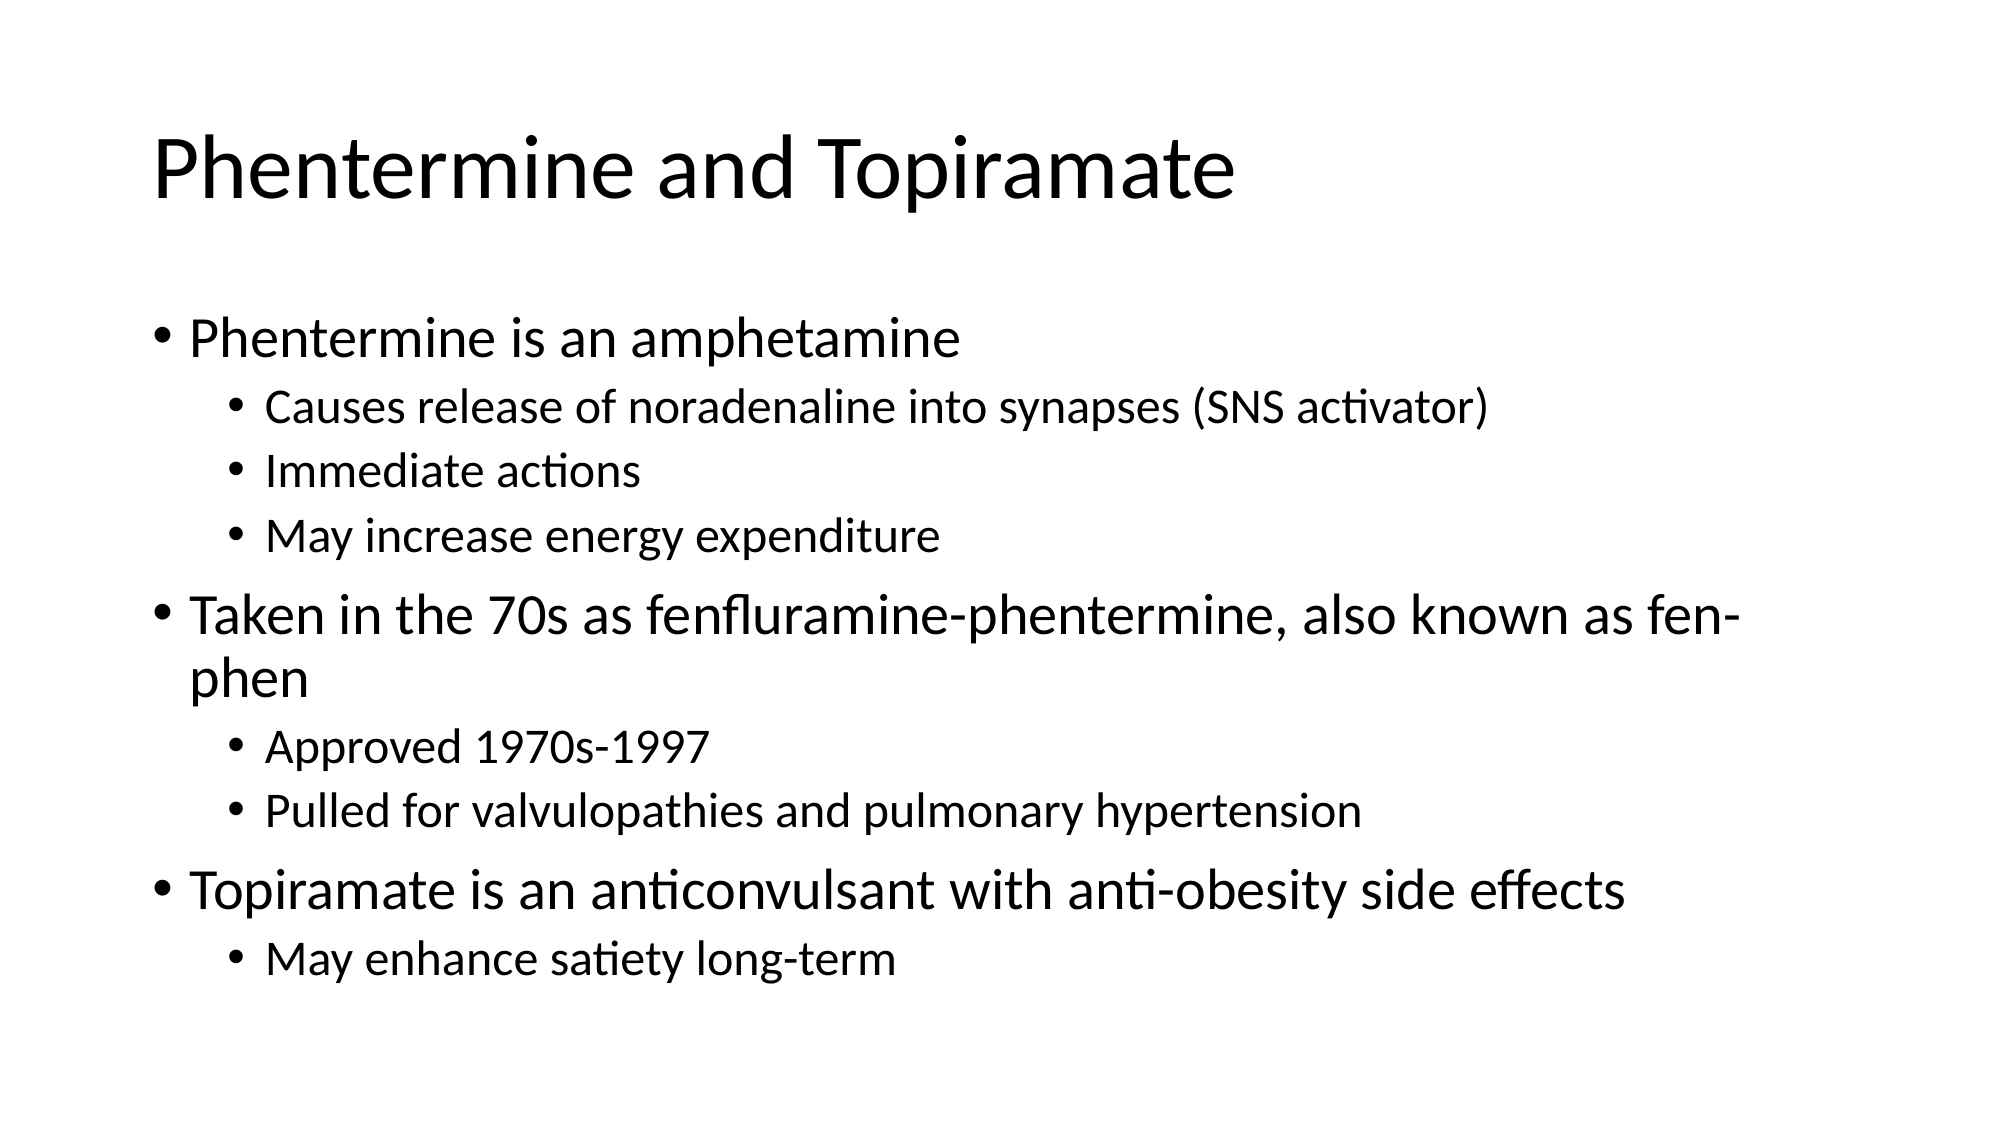

# Phentermine and Topiramate
Phentermine is an amphetamine
Causes release of noradenaline into synapses (SNS activator)
Immediate actions
May increase energy expenditure
Taken in the 70s as fenfluramine-phentermine, also known as fen-phen
Approved 1970s-1997
Pulled for valvulopathies and pulmonary hypertension
Topiramate is an anticonvulsant with anti-obesity side effects
May enhance satiety long-term